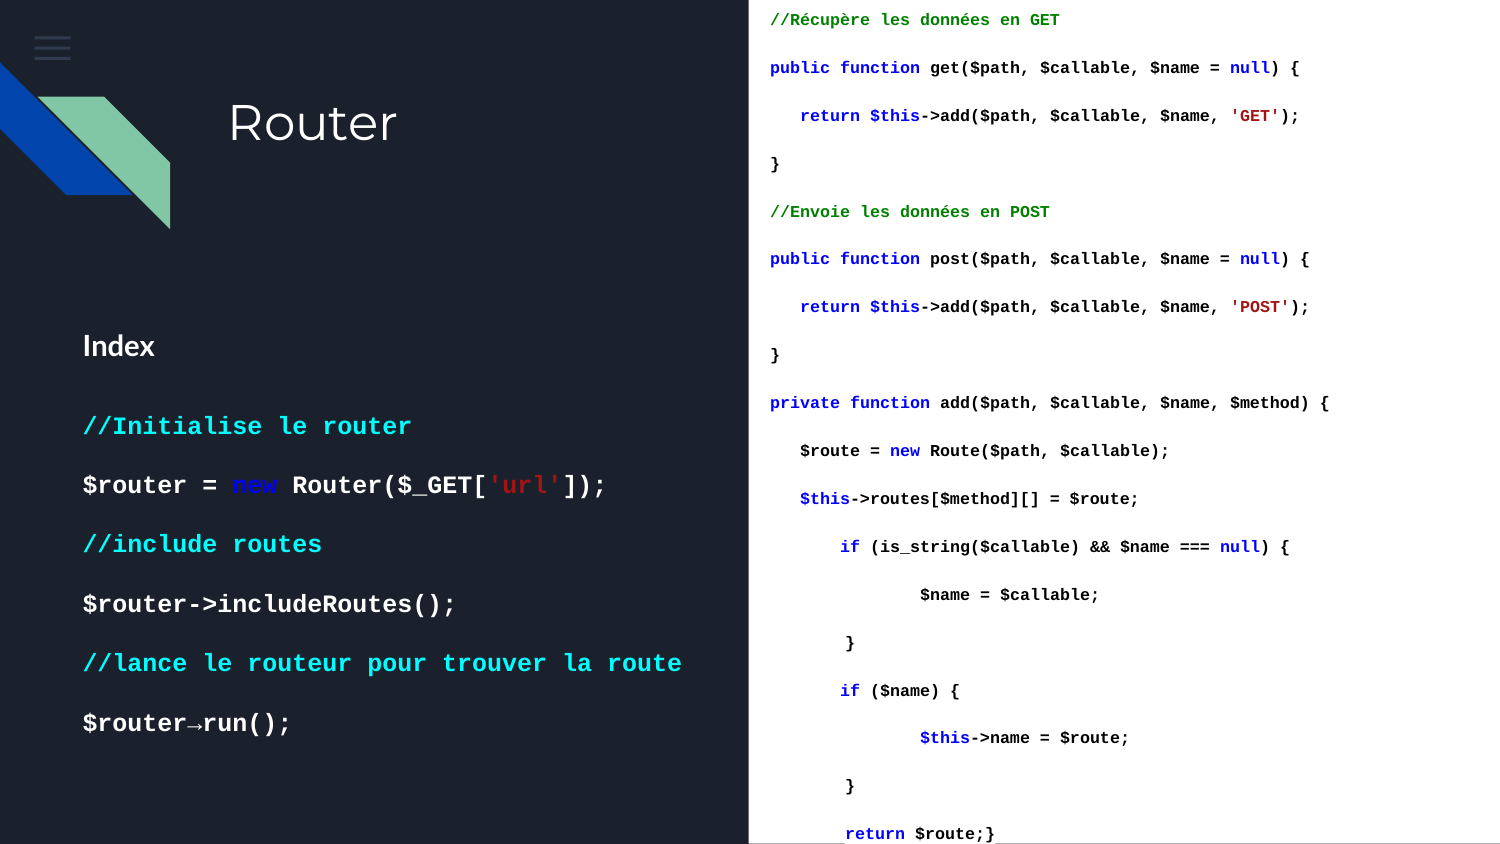

//Récupère les données en GET
public function get($path, $callable, $name = null) {
   return $this->add($path, $callable, $name, 'GET');
}
//Envoie les données en POST
public function post($path, $callable, $name = null) {
   return $this->add($path, $callable, $name, 'POST');
}
private function add($path, $callable, $name, $method) {
   $route = new Route($path, $callable);
   $this->routes[$method][] = $route;
       if (is_string($callable) && $name === null) {
           	$name = $callable;
}
       if ($name) {
$this->name = $route;
}
return $route;}
Router
Index
//Initialise le router
$router = new Router($_GET['url']);
//include routes
$router->includeRoutes();
//lance le routeur pour trouver la route
$router→run();